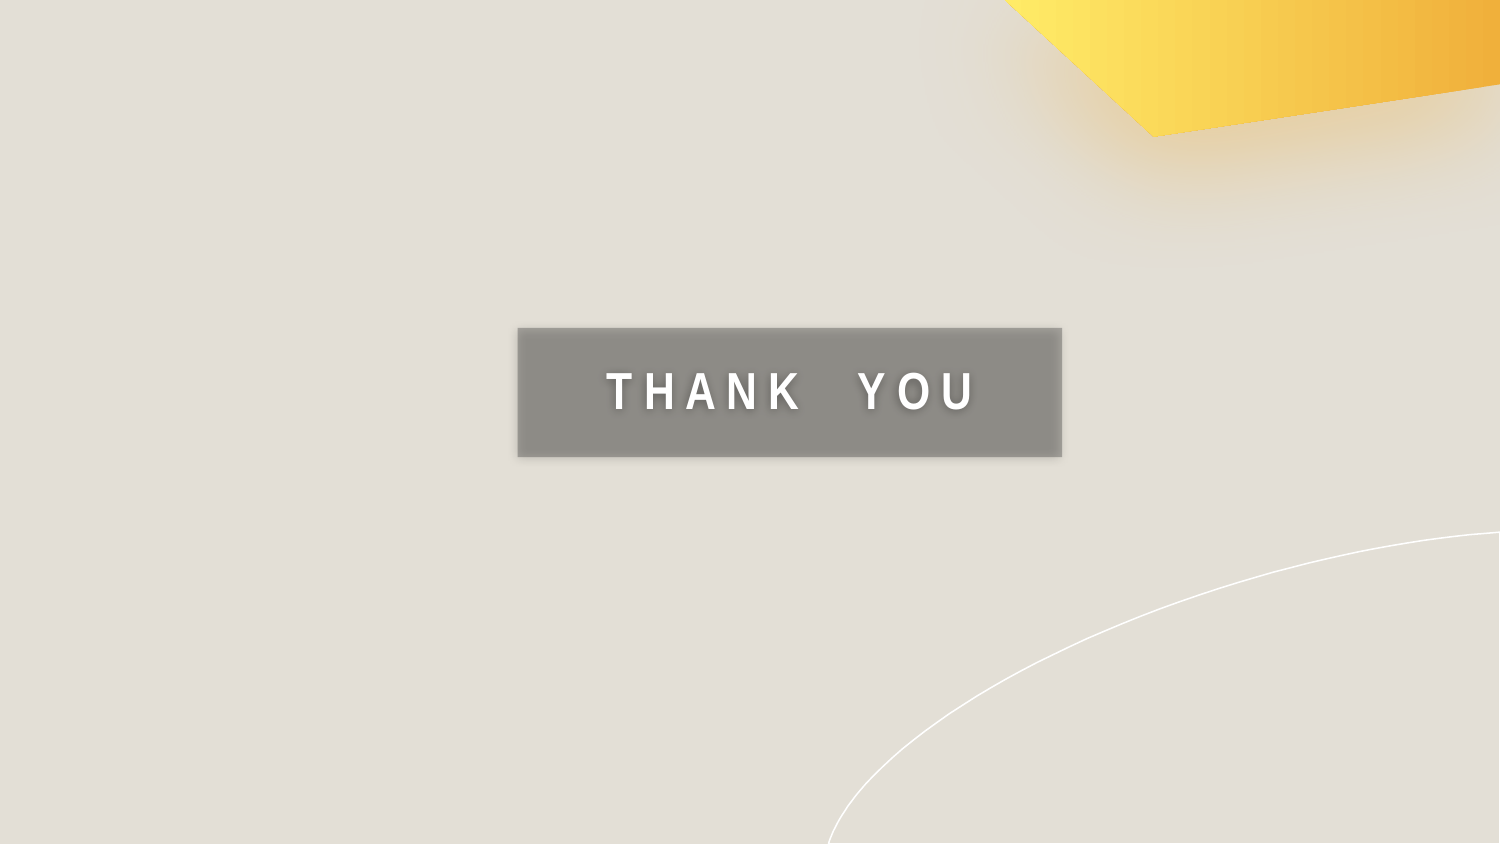

T H A N K     Y O U